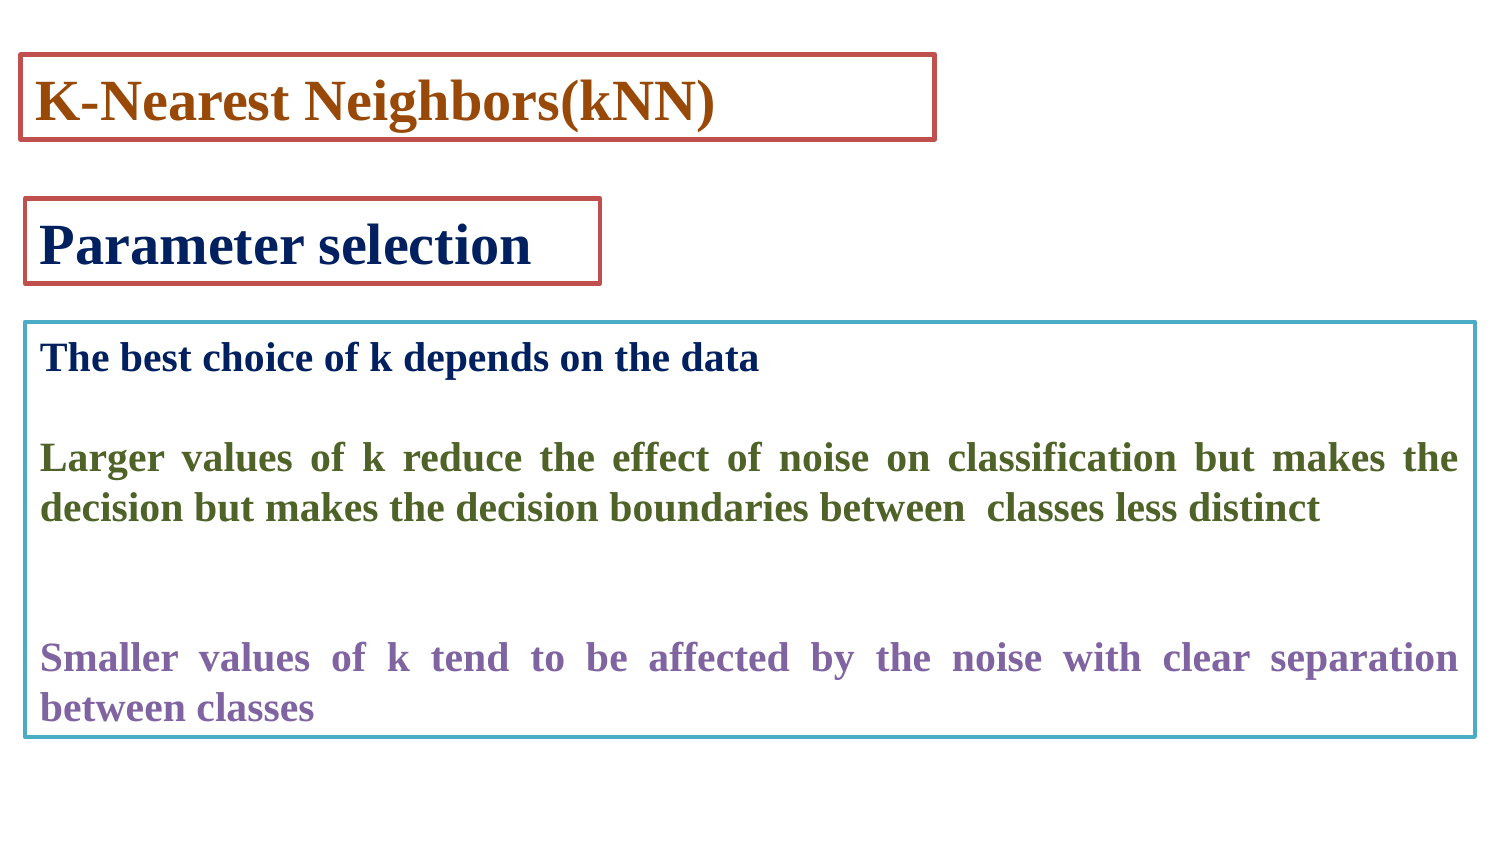

K-Nearest Neighbors(kNN)
Parameter selection
The best choice of k depends on the data

Larger values of k reduce the effect of noise on classification but makes the decision but makes the decision boundaries between  classes less distinct

Smaller values of k tend to be affected by the noise with clear separation between classes